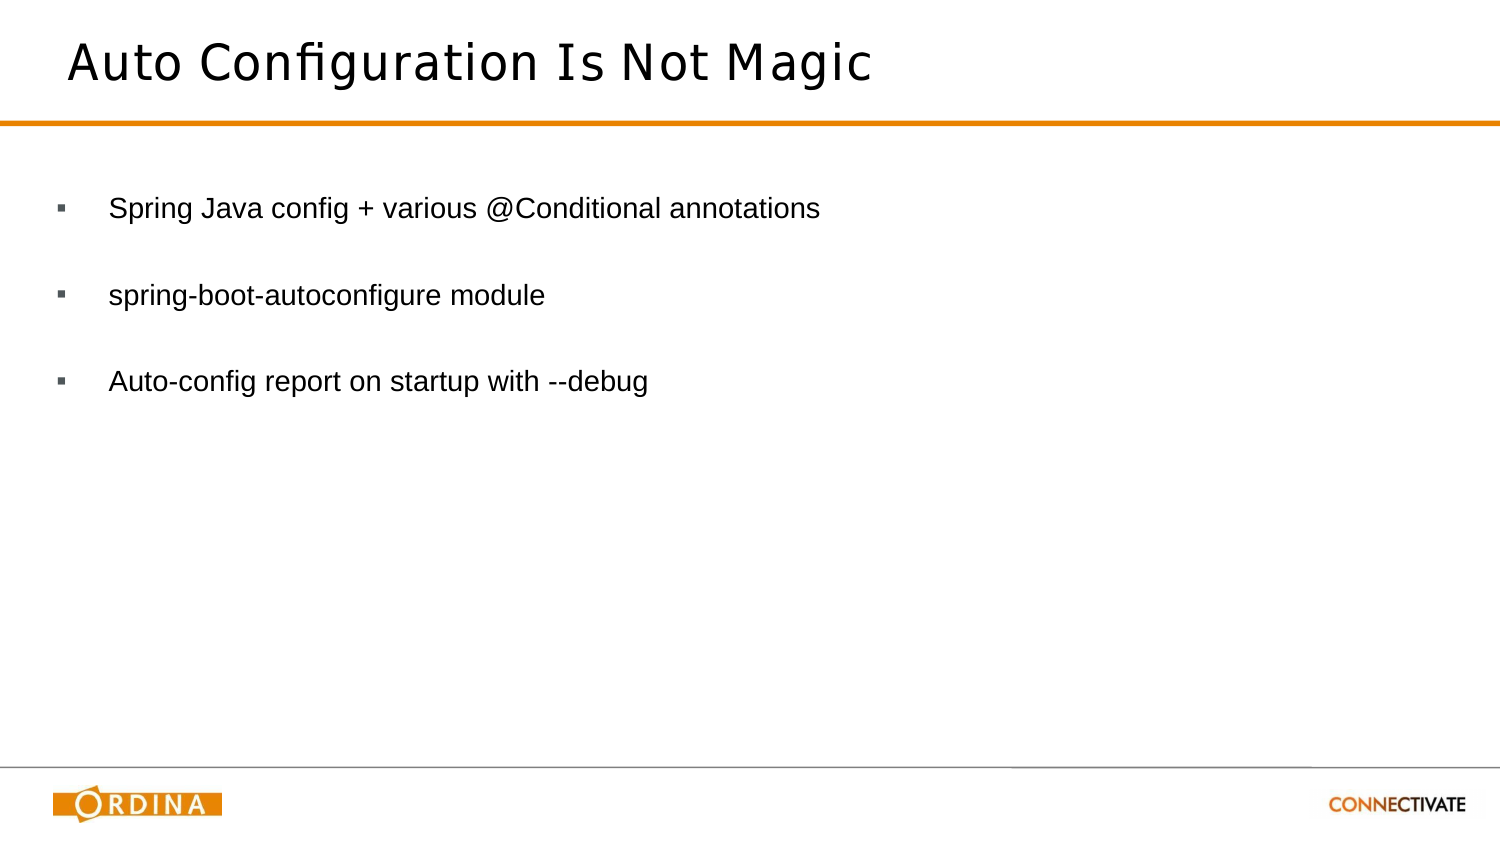

# Auto Configuration Is Not Magic
Spring Java config + various @Conditional annotations
spring-boot-autoconfigure module
Auto-config report on startup with --debug